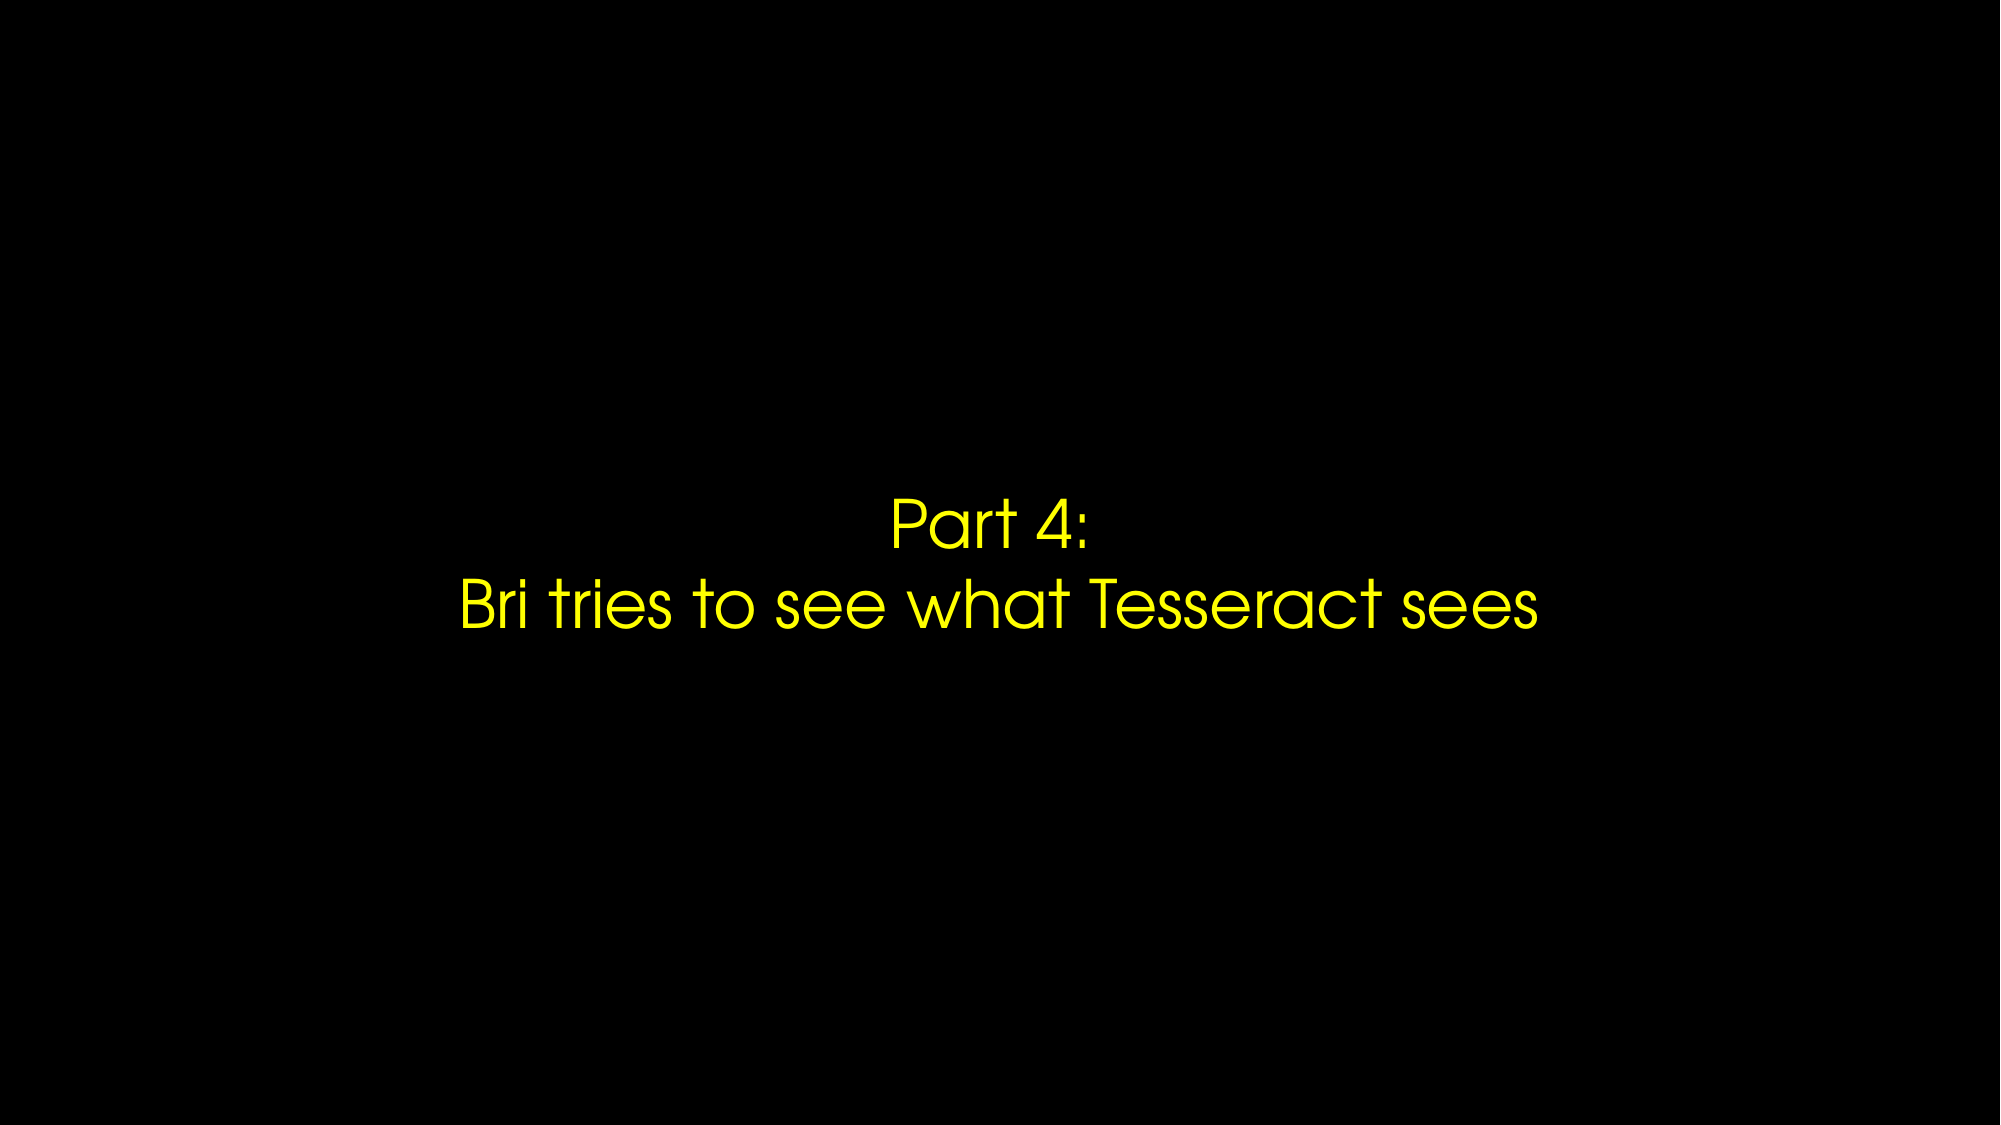

Part 4:
Bri tries to see what Tesseract sees